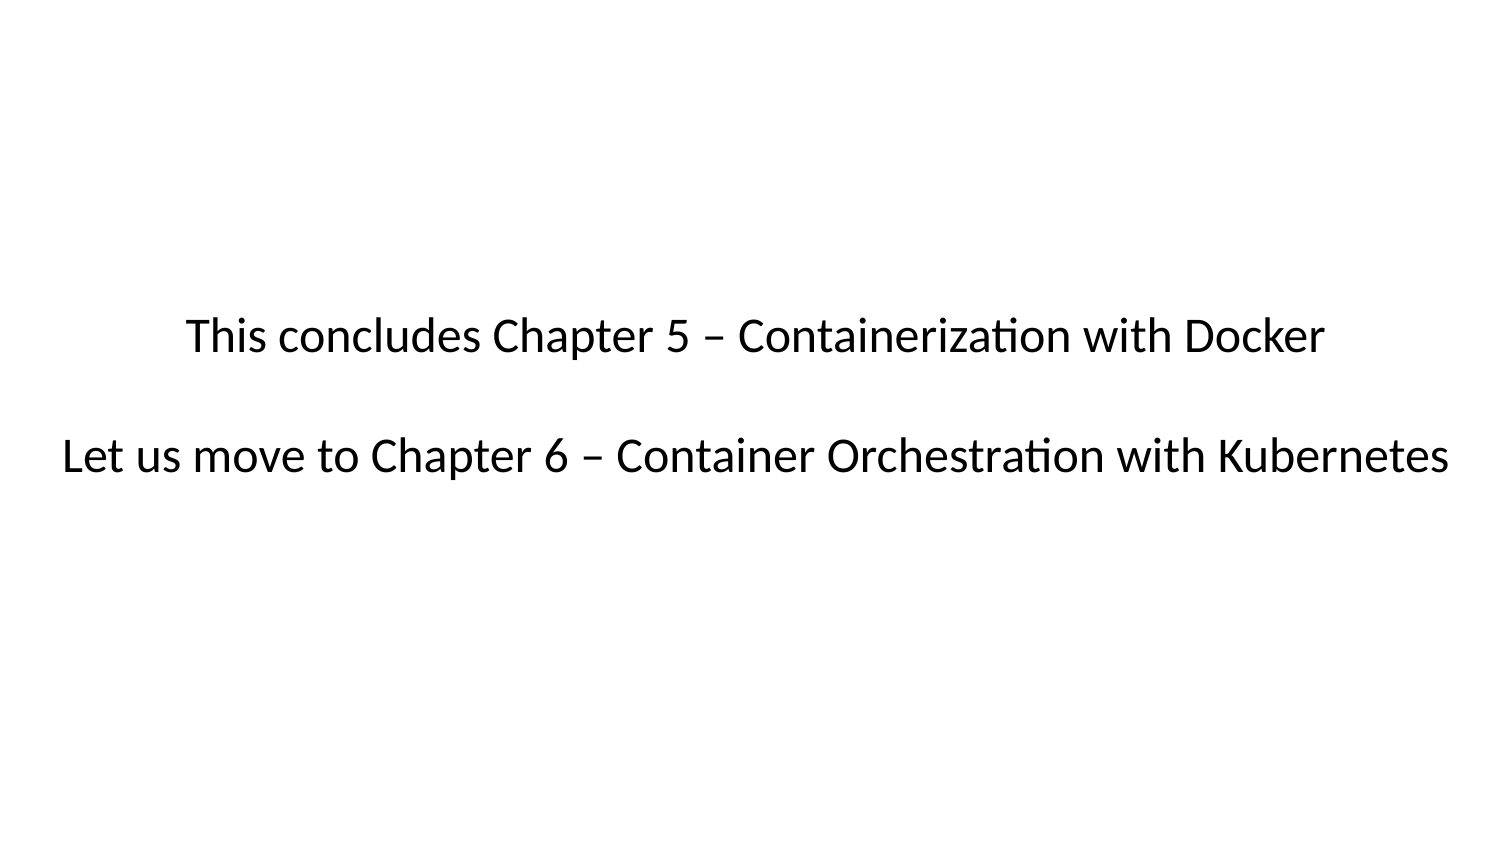

# This concludes Chapter 5 – Containerization with Docker Let us move to Chapter 6 – Container Orchestration with Kubernetes